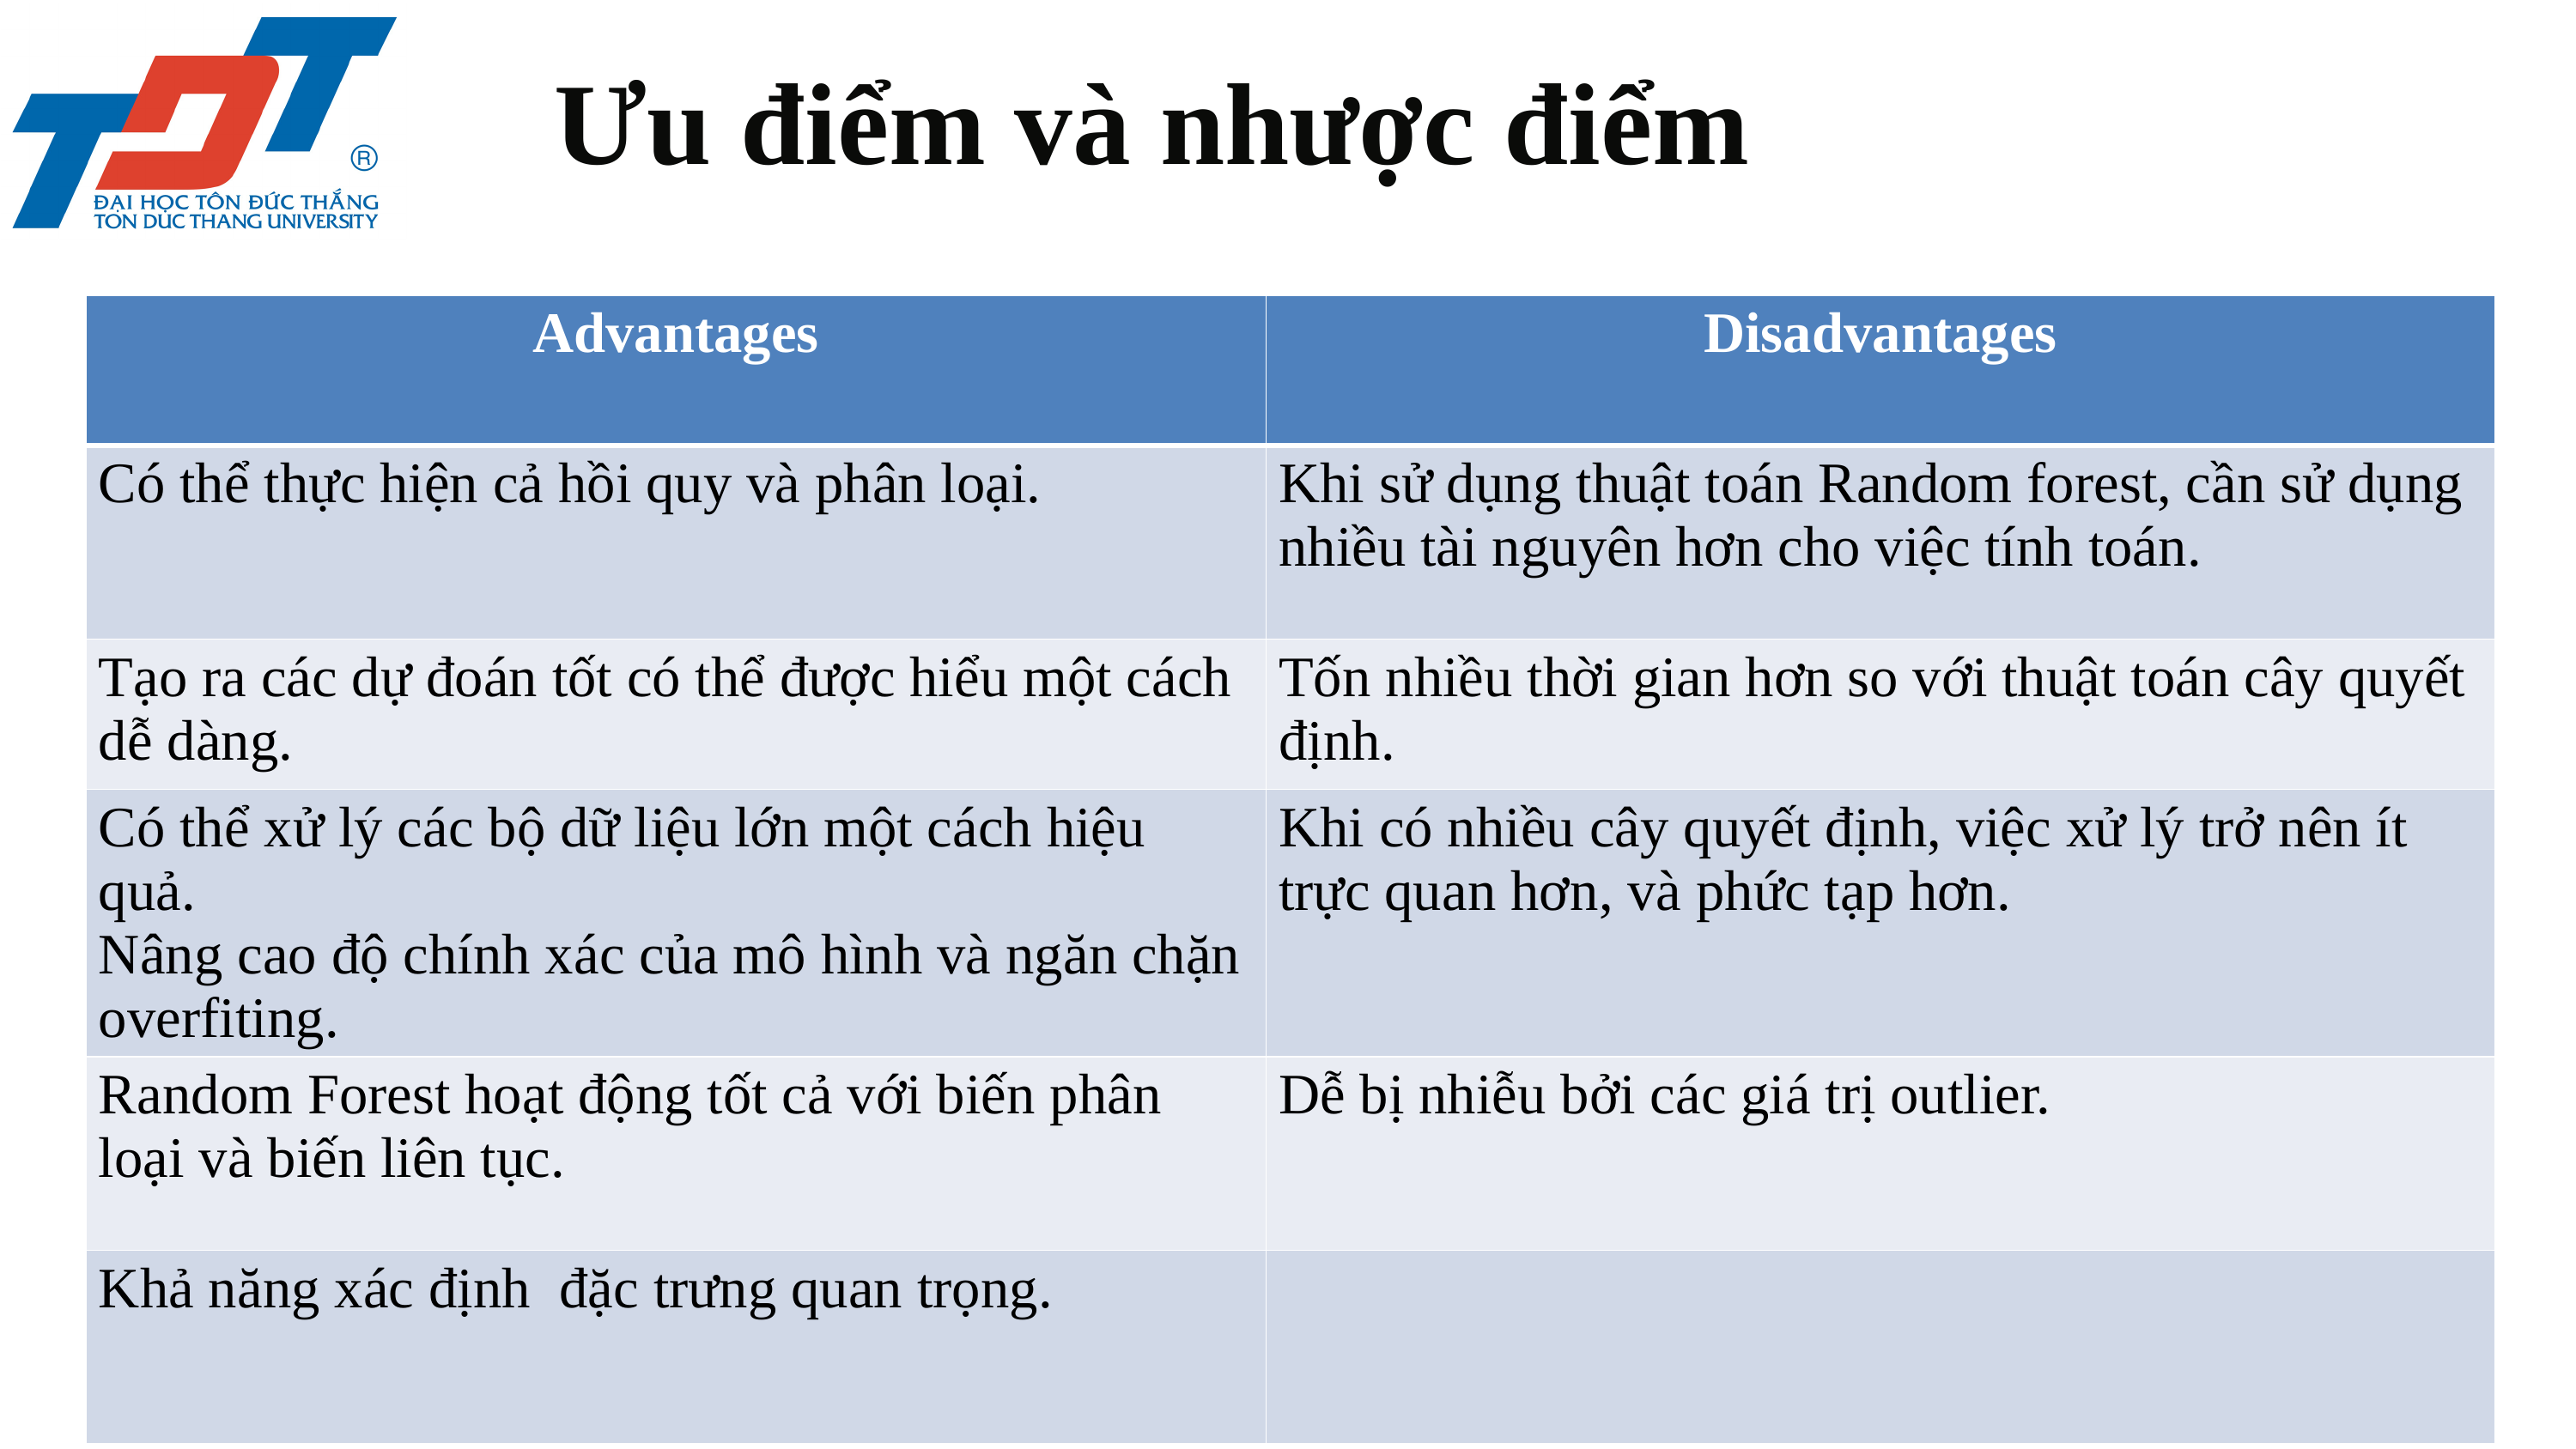

Ưu điểm và nhược điểm
| Advantages | Disadvantages |
| --- | --- |
| Có thể thực hiện cả hồi quy và phân loại. | Khi sử dụng thuật toán Random forest, cần sử dụng nhiều tài nguyên hơn cho việc tính toán. |
| Tạo ra các dự đoán tốt có thể được hiểu một cách dễ dàng. | Tốn nhiều thời gian hơn so với thuật toán cây quyết định. |
| Có thể xử lý các bộ dữ liệu lớn một cách hiệu quả. Nâng cao độ chính xác của mô hình và ngăn chặn overfiting. | Khi có nhiều cây quyết định, việc xử lý trở nên ít trực quan hơn, và phức tạp hơn. |
| Random Forest hoạt động tốt cả với biến phân loại và biến liên tục. | Dễ bị nhiễu bởi các giá trị outlier. |
| Khả năng xác định đặc trưng quan trọng. |  |